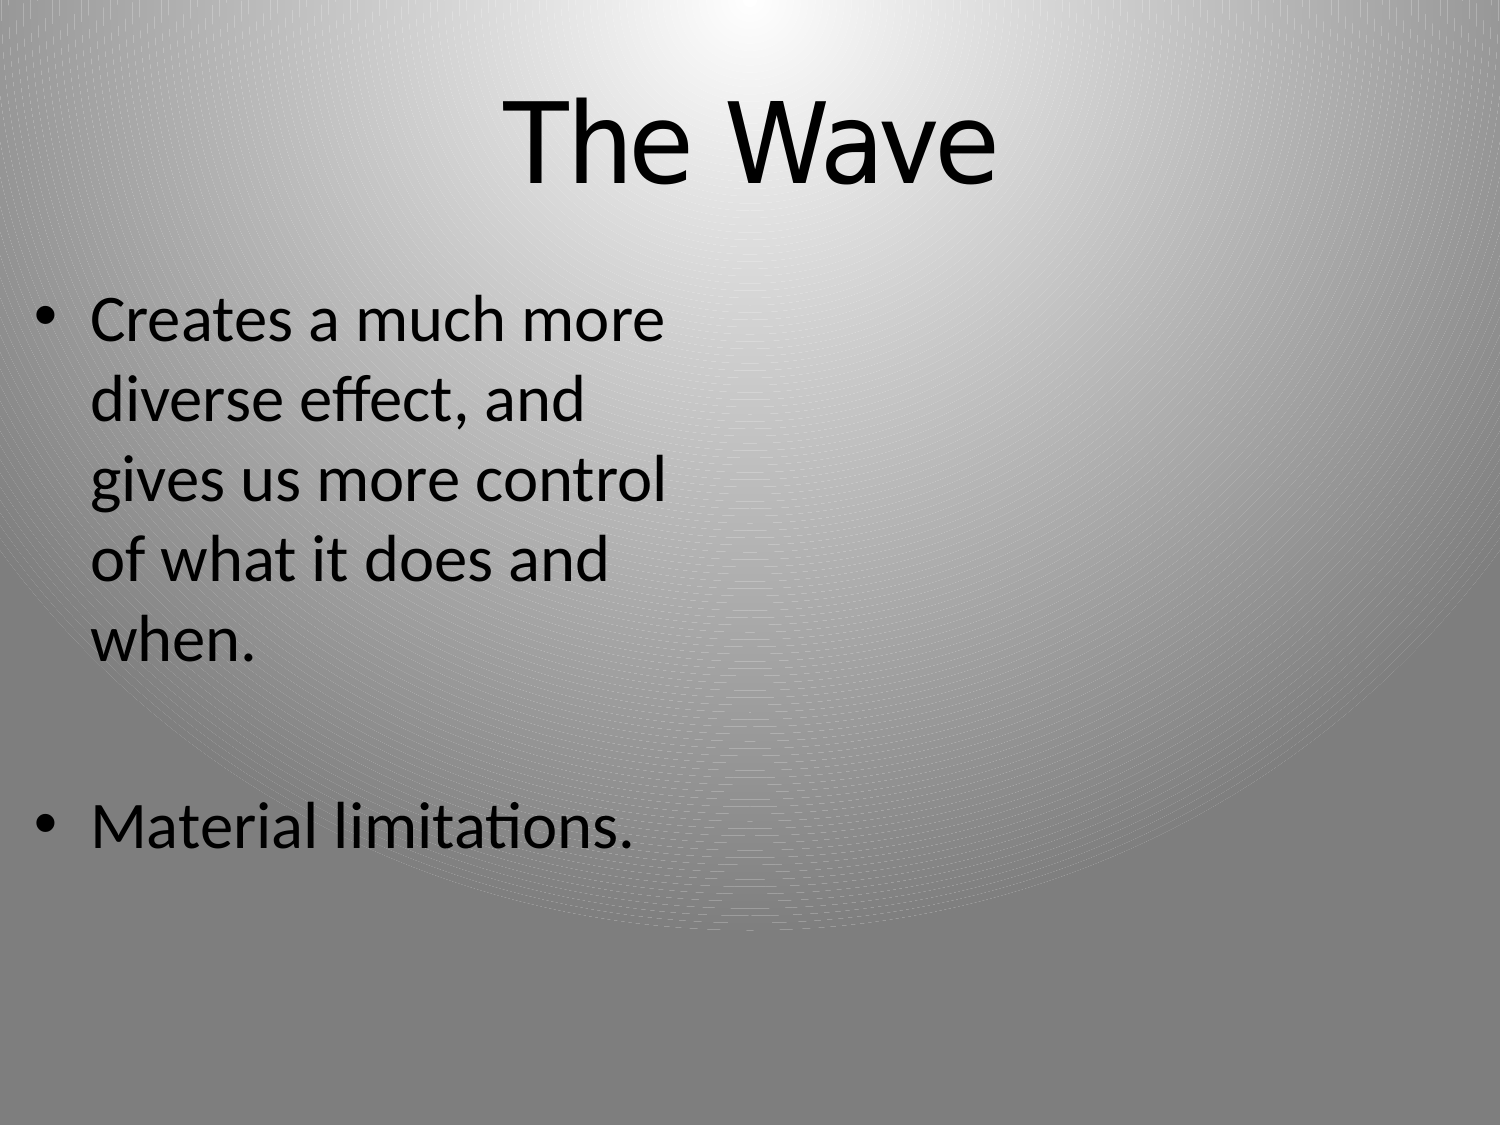

# The Wave
Creates a much more diverse effect, and gives us more control of what it does and when.

Material limitations.